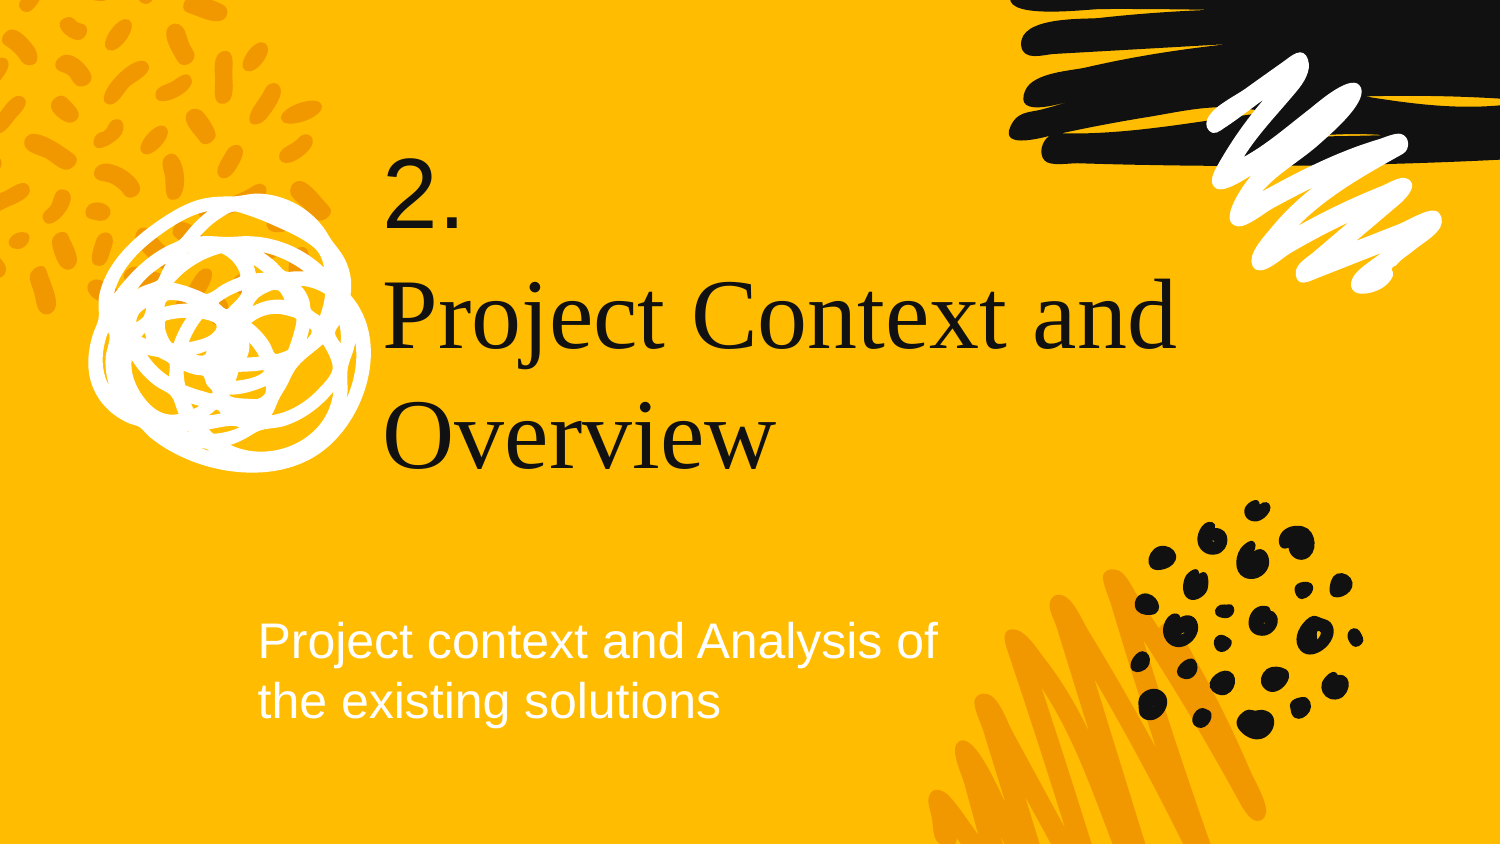

# 2.
Project Context and Overview
Project context and Analysis of the existing solutions